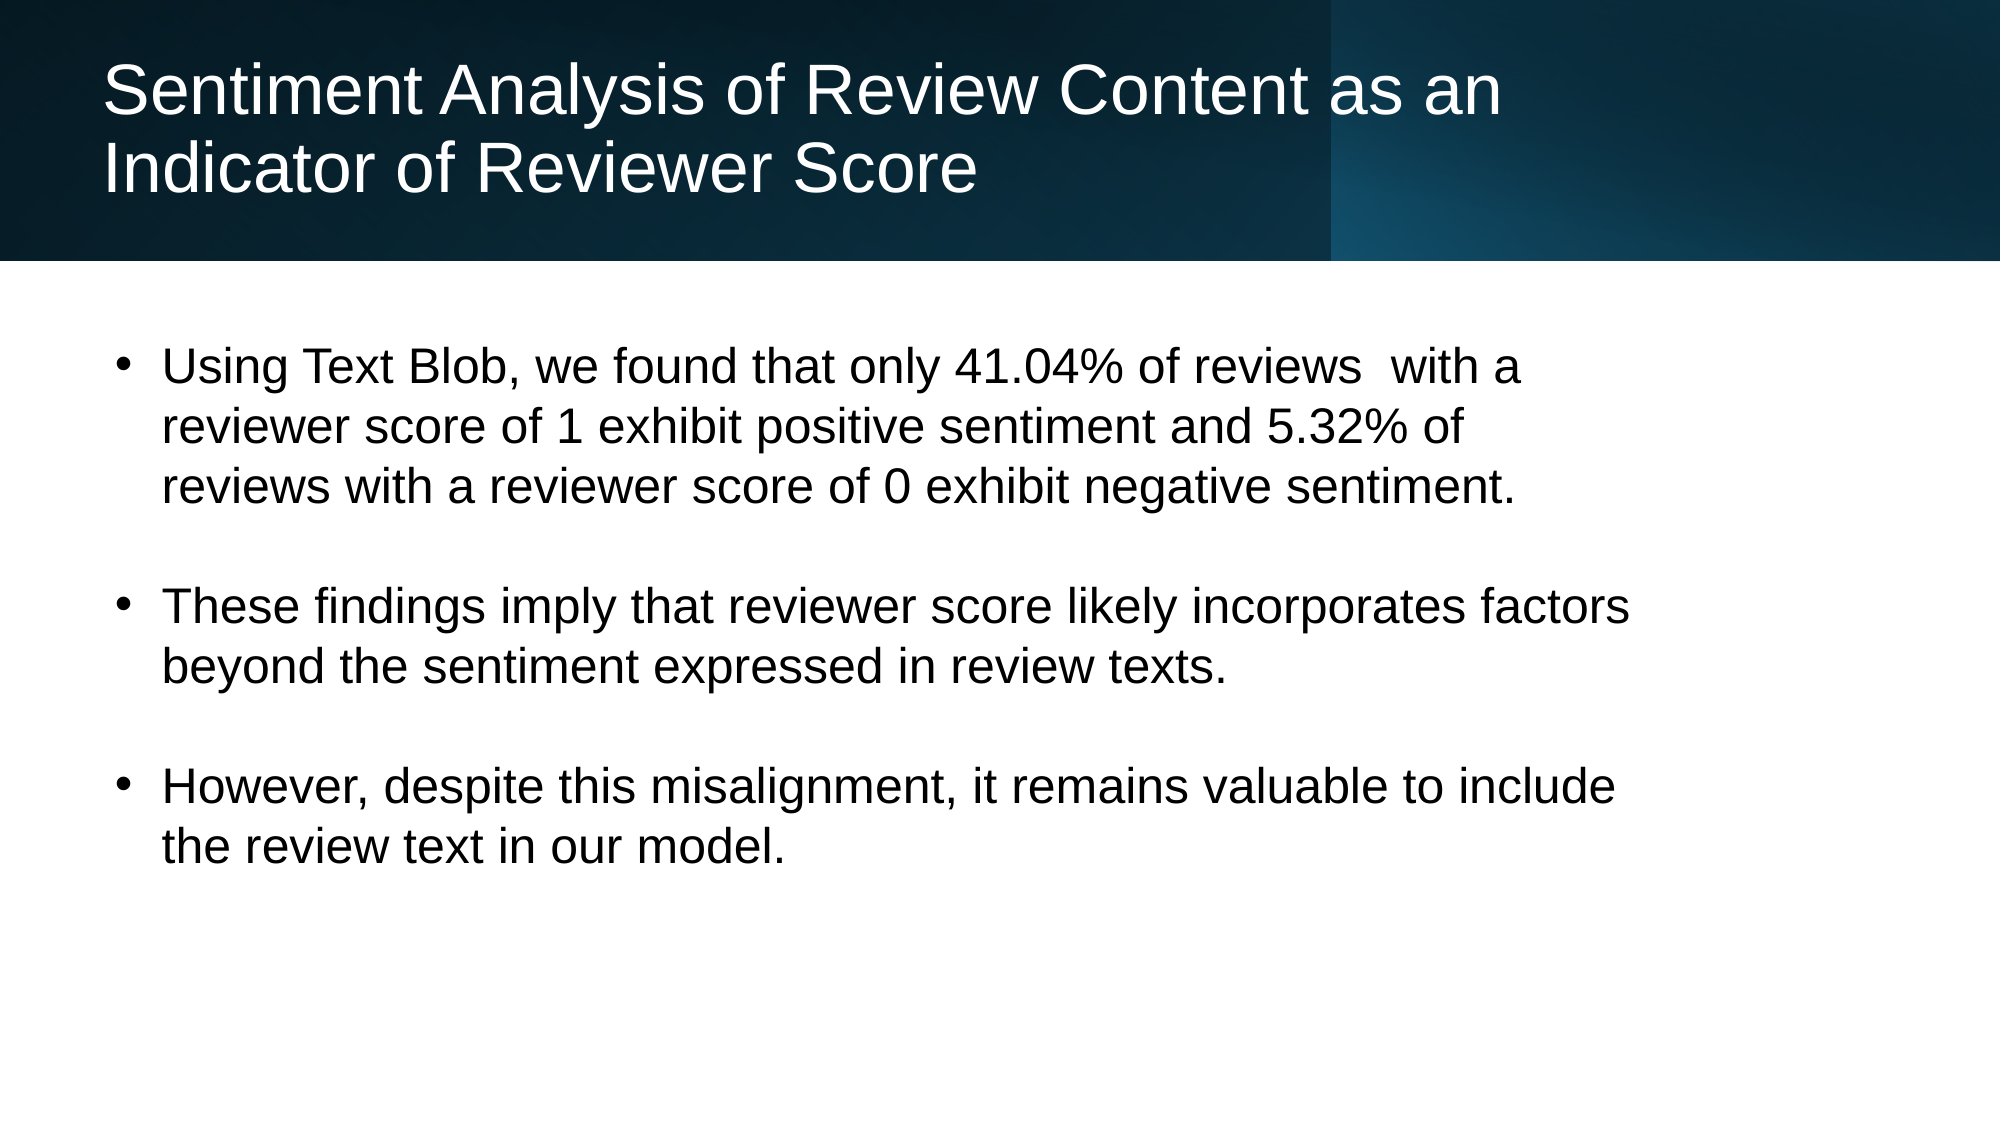

# Sentiment Analysis of Review Content as an Indicator of Reviewer Score

Using Text Blob, we found that only 41.04% of reviews  with a reviewer score of 1 exhibit positive sentiment and 5.32% of reviews with a reviewer score of 0 exhibit negative sentiment.

These findings imply that reviewer score likely incorporates factors beyond the sentiment expressed in review texts.

However, despite this misalignment, it remains valuable to include the review text in our model.